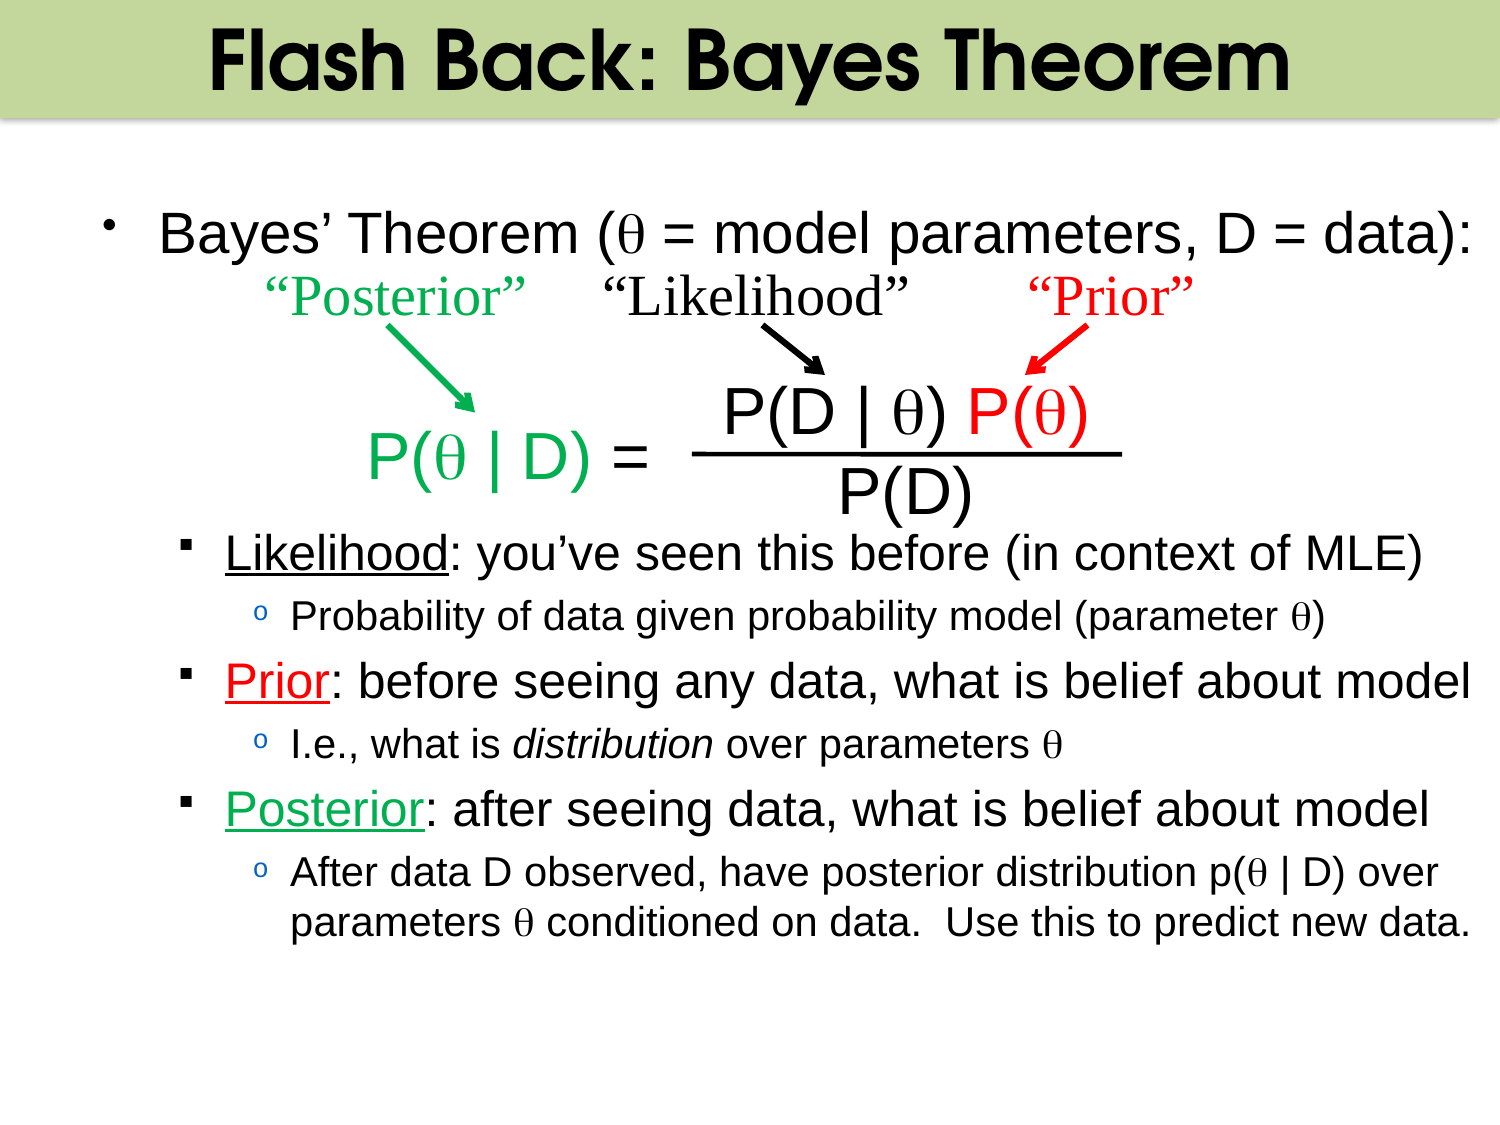

Flash Back: Bayes Theorem
#
Bayes’ Theorem (θ = model parameters, D = data):

Likelihood: you’ve seen this before (in context of MLE)
Probability of data given probability model (parameter θ)
Prior: before seeing any data, what is belief about model
I.e., what is distribution over parameters θ
Posterior: after seeing data, what is belief about model
After data D observed, have posterior distribution p(θ | D) over parameters θ conditioned on data.  Use this to predict new data.
“Posterior”
“Likelihood”
“Prior”
P(D | θ) P(θ)
P(D)
P(θ | D) =